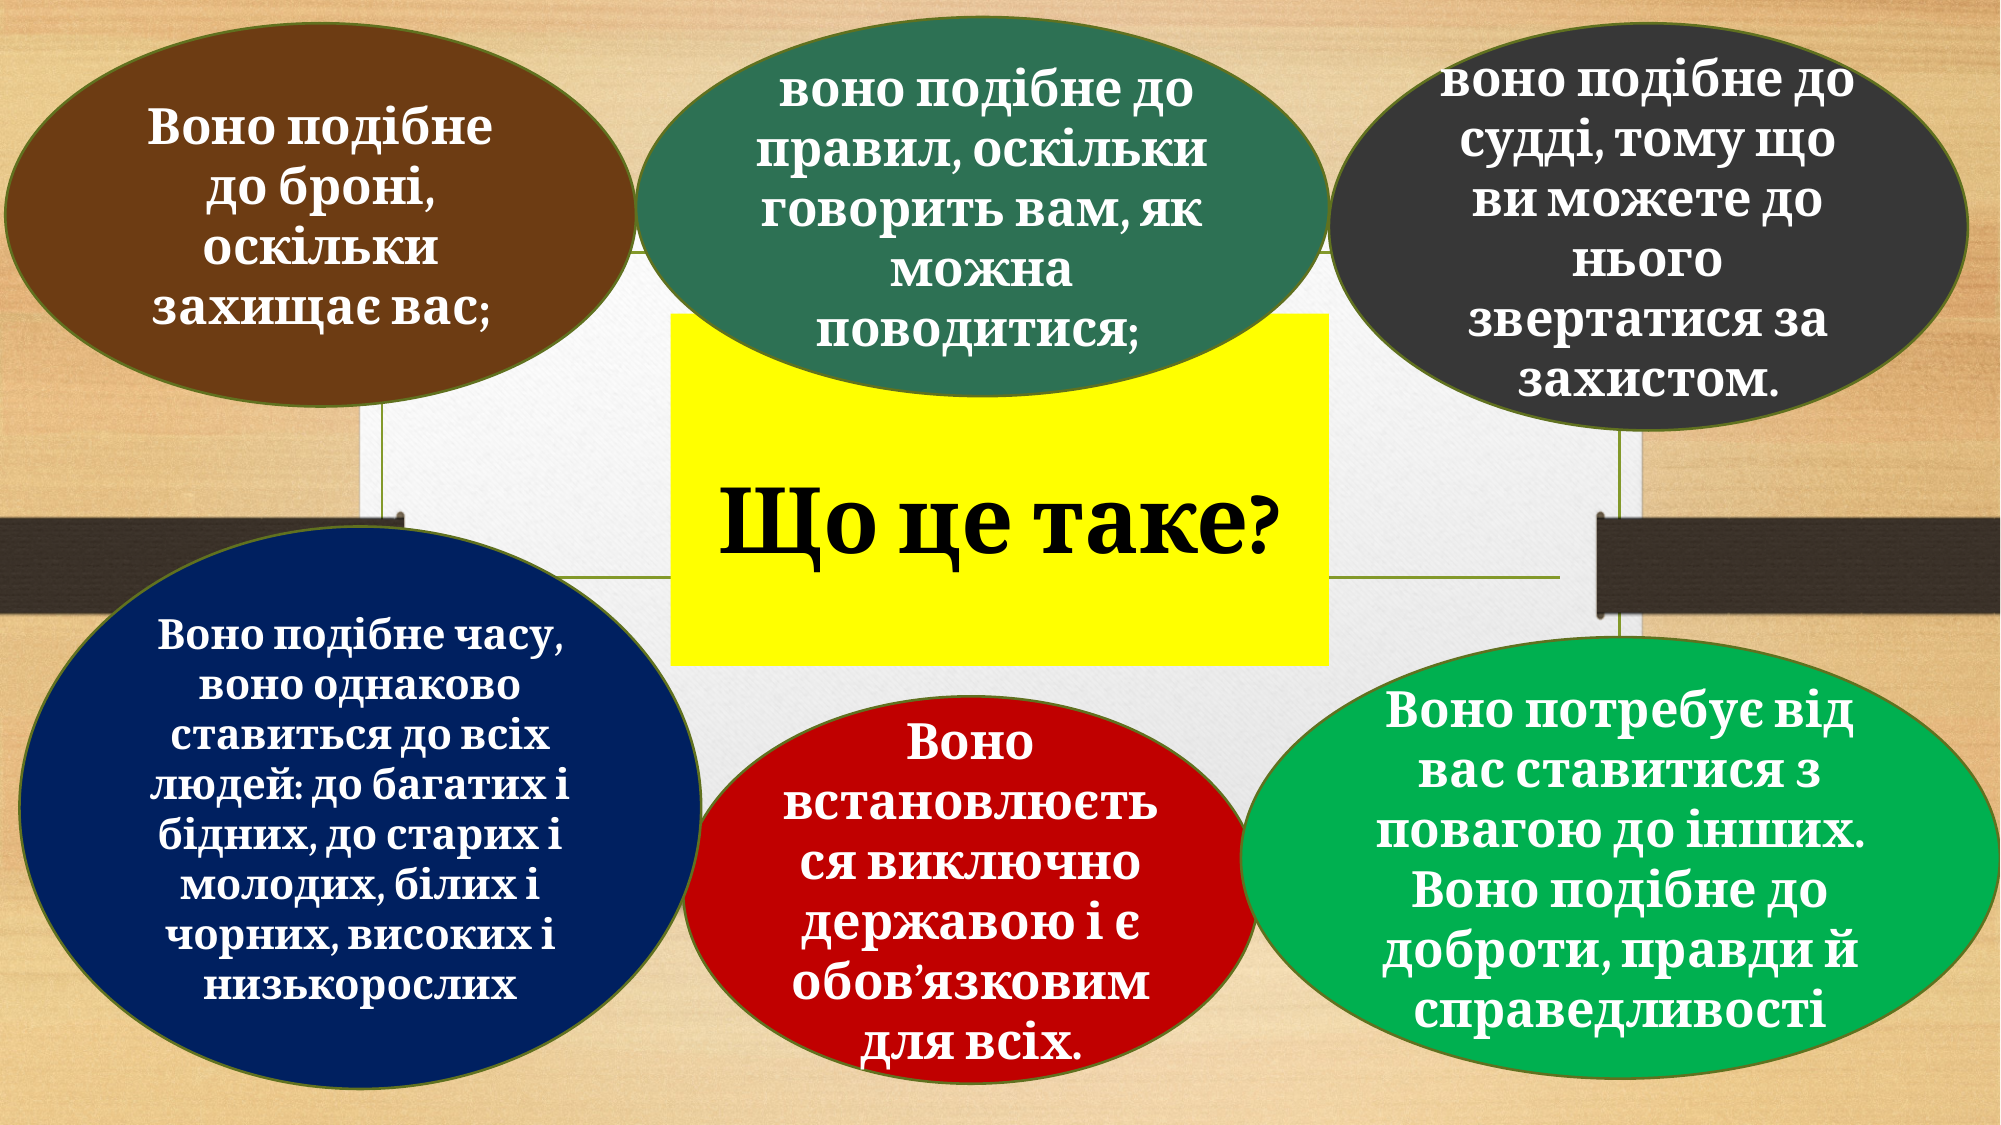

воно подібне до правил, оскільки говорить вам, як можна поводитися;
Воно подібне до броні, оскільки захищає вас;
воно подібне до судді, тому що ви можете до нього звертатися за захистом.

Що це таке?
Воно подібне часу, воно однаково ставиться до всіх людей: до багатих і бідних, до старих і молодих, білих і чорних, високих і низькорослих
Воно потребує від вас ставитися з повагою до інших. Воно подібне до доброти, правди й справедливості
Воно встановлюється виключно державою і є обов’язковим для всіх.